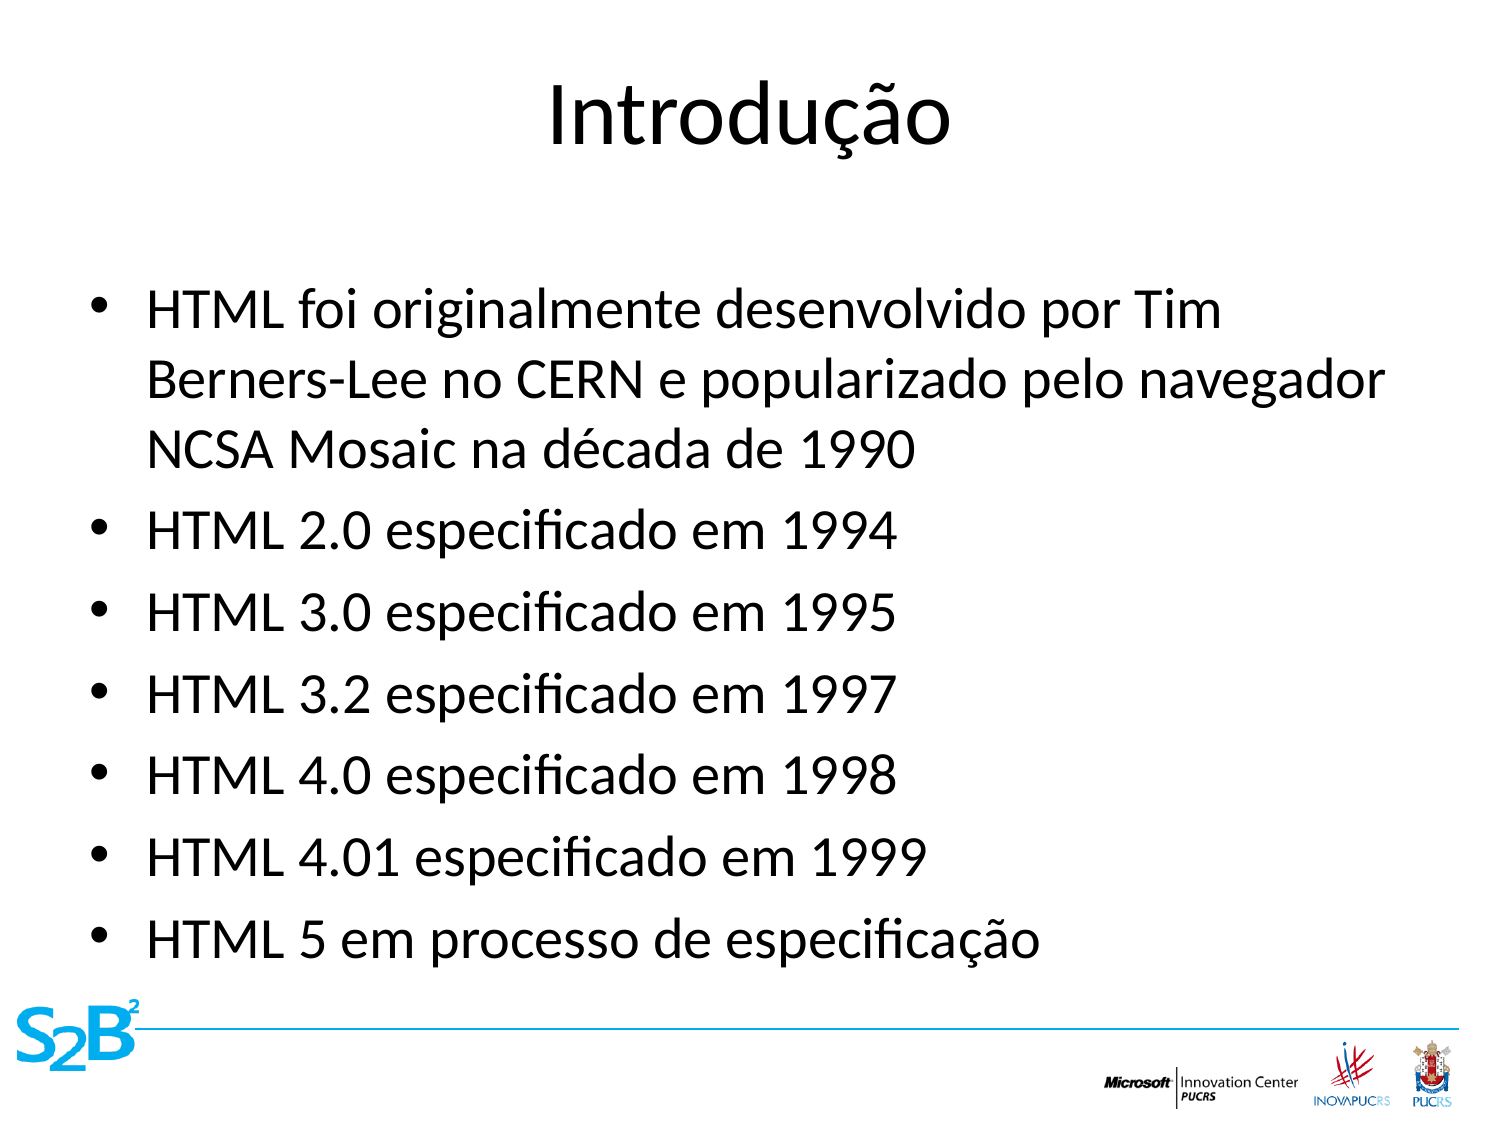

# Introdução
HTML foi originalmente desenvolvido por Tim Berners-Lee no CERN e popularizado pelo navegador NCSA Mosaic na década de 1990
HTML 2.0 especificado em 1994
HTML 3.0 especificado em 1995
HTML 3.2 especificado em 1997
HTML 4.0 especificado em 1998
HTML 4.01 especificado em 1999
HTML 5 em processo de especificação